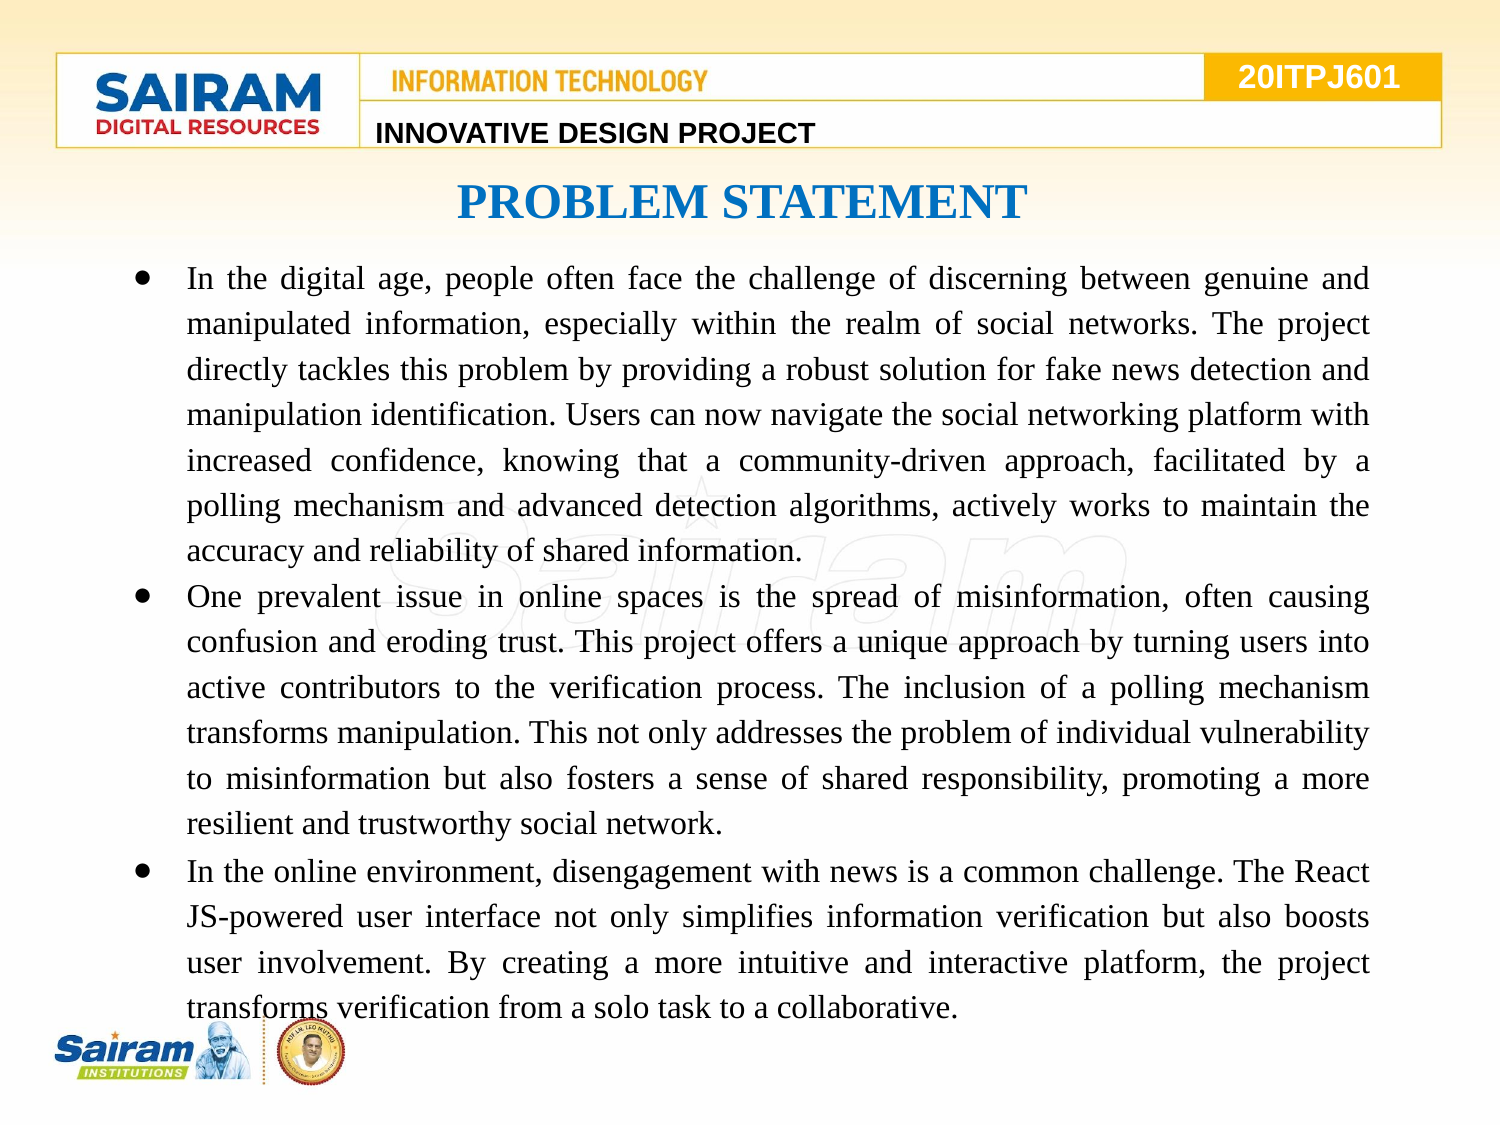

20ITPJ601
INNOVATIVE DESIGN PROJECT

PROBLEM STATEMENT

In the digital age, people often face the challenge of discerning between genuine and manipulated information, especially within the realm of social networks. The project directly tackles this problem by providing a robust solution for fake news detection and manipulation identification. Users can now navigate the social networking platform with increased confidence, knowing that a community-driven approach, facilitated by a polling mechanism and advanced detection algorithms, actively works to maintain the accuracy and reliability of shared information.
One prevalent issue in online spaces is the spread of misinformation, often causing confusion and eroding trust. This project offers a unique approach by turning users into active contributors to the verification process. The inclusion of a polling mechanism transforms manipulation. This not only addresses the problem of individual vulnerability to misinformation but also fosters a sense of shared responsibility, promoting a more resilient and trustworthy social network.
In the online environment, disengagement with news is a common challenge. The React JS-powered user interface not only simplifies information verification but also boosts user involvement. By creating a more intuitive and interactive platform, the project transforms verification from a solo task to a collaborative.